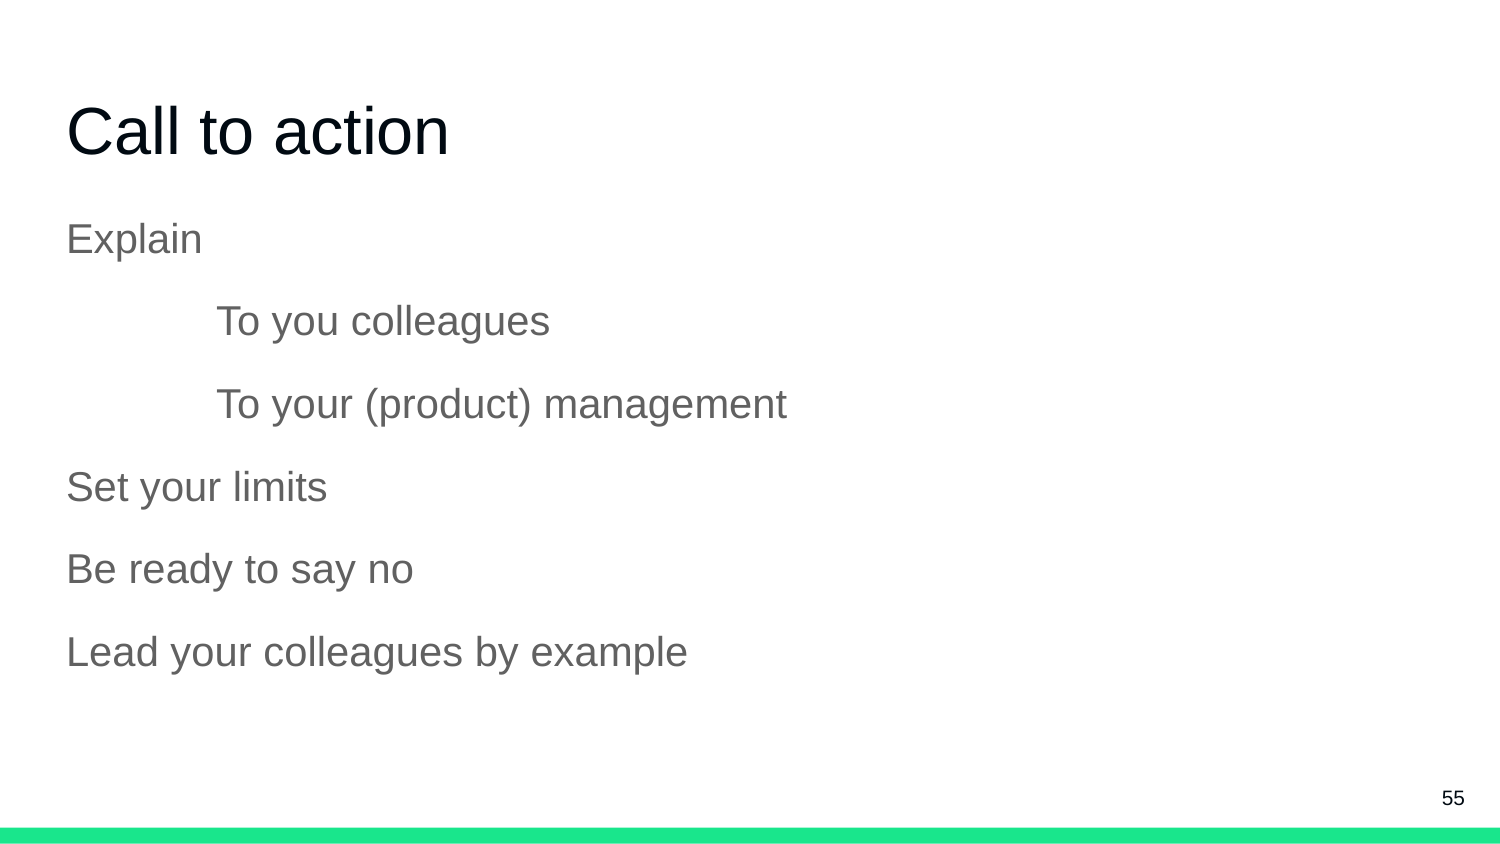

# Call to action
Explain
	To you colleagues
	To your (product) management
Set your limits
Be ready to say no
Lead your colleagues by example
55